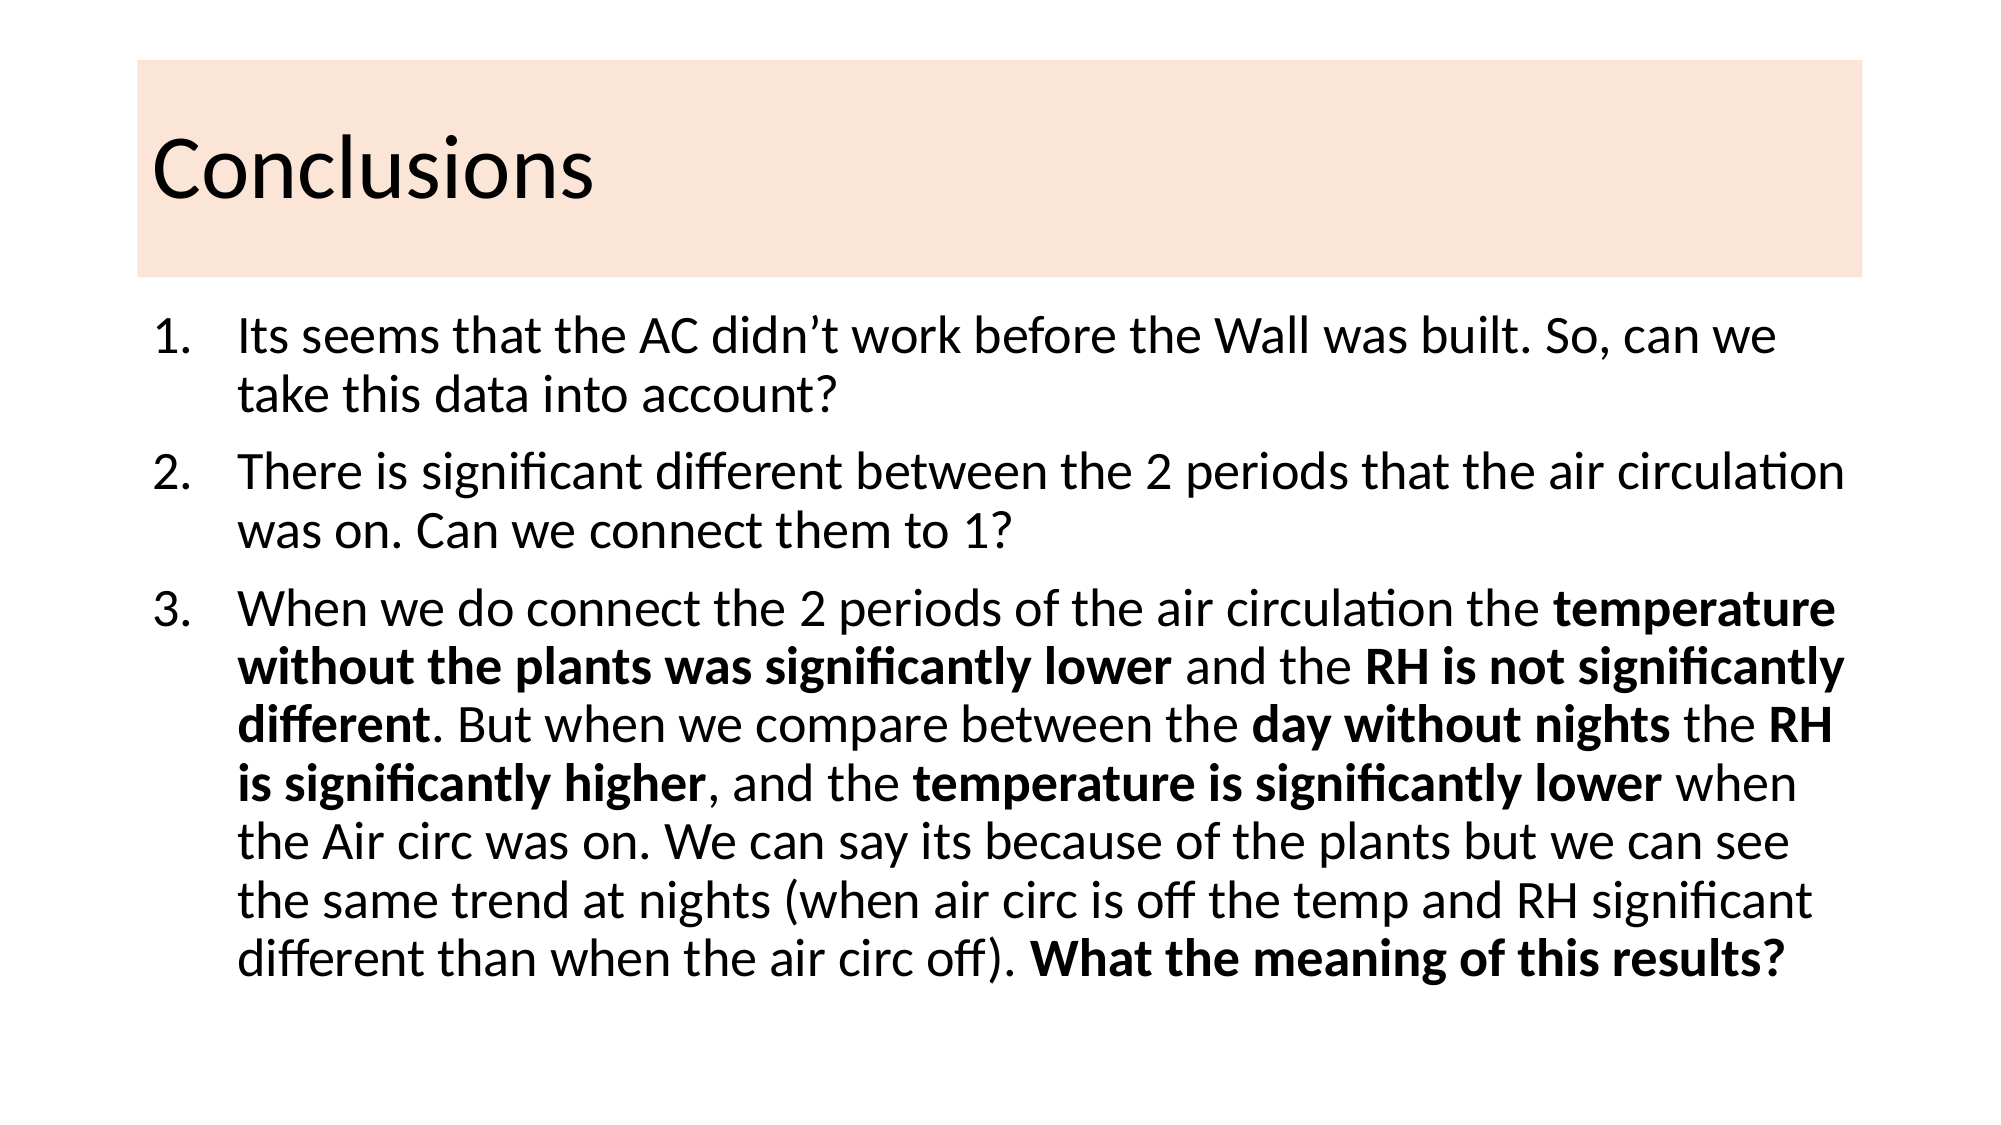

# Conclusions
Its seems that the AC didn’t work before the Wall was built. So, can we take this data into account?
There is significant different between the 2 periods that the air circulation was on. Can we connect them to 1?
When we do connect the 2 periods of the air circulation the temperature without the plants was significantly lower and the RH is not significantly different. But when we compare between the day without nights the RH is significantly higher, and the temperature is significantly lower when the Air circ was on. We can say its because of the plants but we can see the same trend at nights (when air circ is off the temp and RH significant different than when the air circ off). What the meaning of this results?